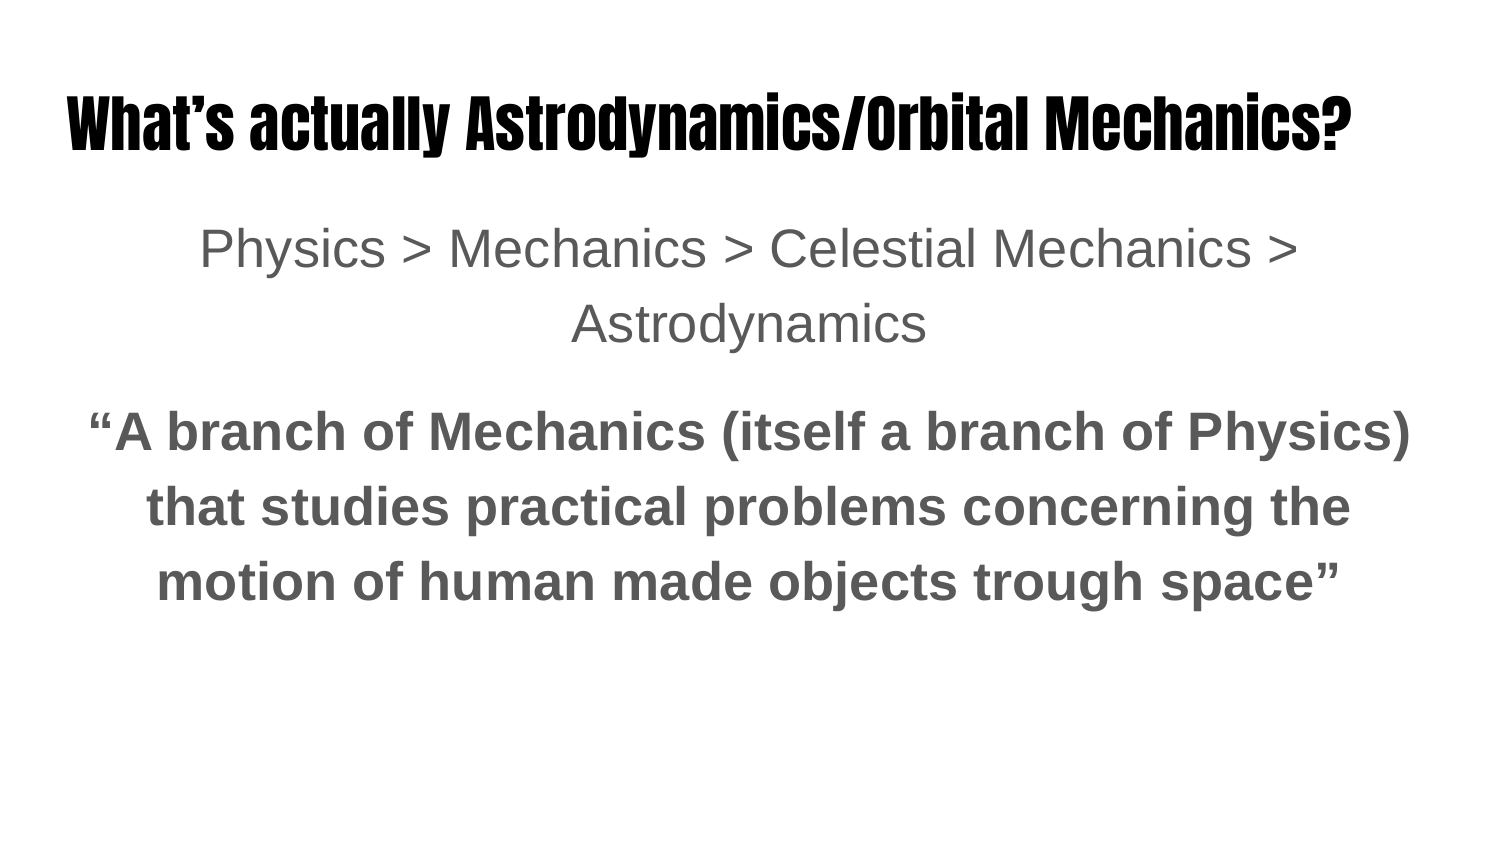

# What’s actually Astrodynamics/Orbital Mechanics?
Physics > Mechanics > Celestial Mechanics > Astrodynamics
“A branch of Mechanics (itself a branch of Physics) that studies practical problems concerning the motion of human made objects trough space”